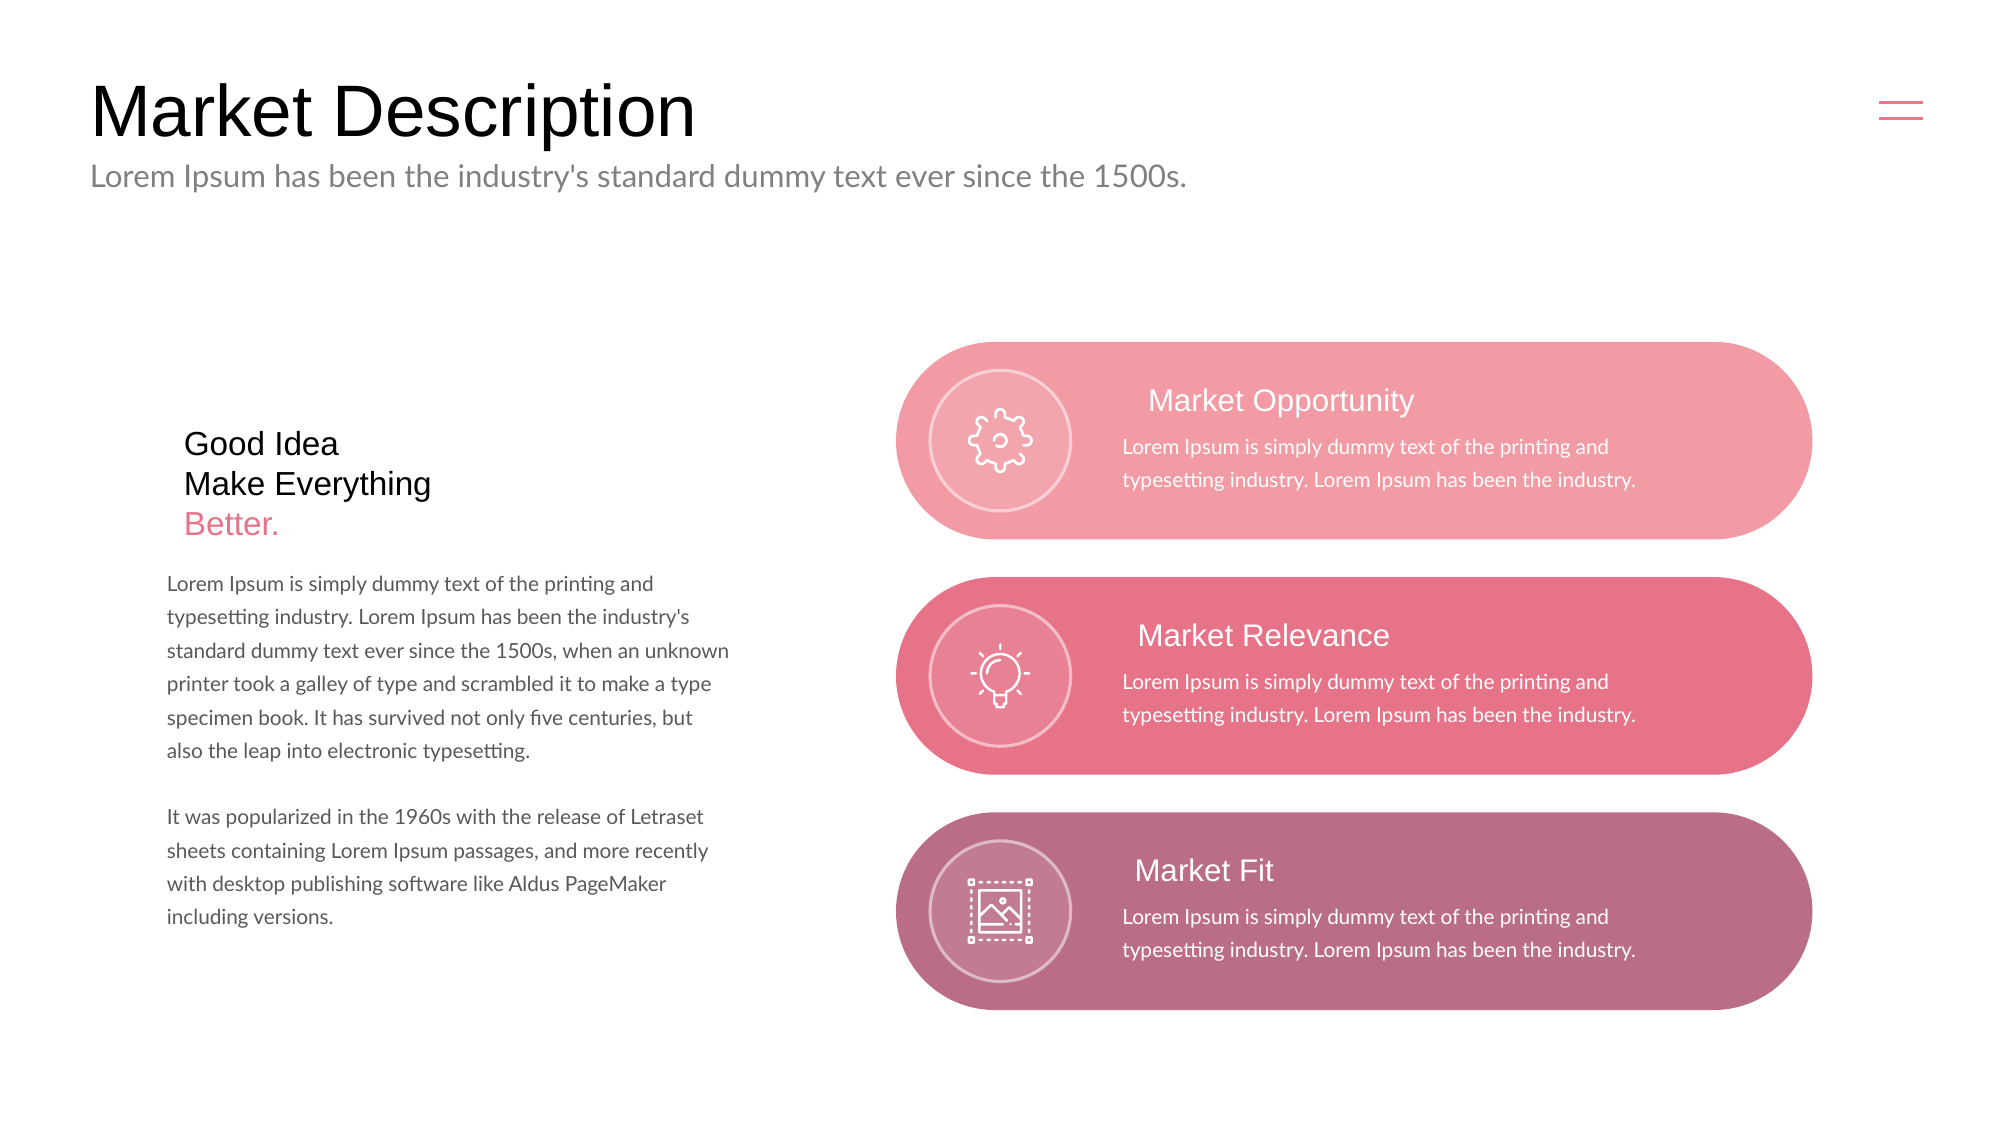

# Market Description
Lorem Ipsum has been the industry's standard dummy text ever since the 1500s.

Market Opportunity

Good Idea
Make Everything
Better.
Lorem Ipsum is simply dummy text of the printing and  typesetting industry. Lorem Ipsum has been the industry.
Lorem Ipsum is simply dummy text of the printing and typesetting industry. Lorem Ipsum has been the industry's standard dummy text ever since the 1500s, when an unknown printer took a galley of type and scrambled it to make a type specimen book. It has survived not only five centuries, but also the leap into electronic typesetting.

It was popularized in the 1960s with the release of Letraset sheets containing Lorem Ipsum passages, and more recently with desktop publishing software like Aldus PageMaker including versions.

Market Relevance

Lorem Ipsum is simply dummy text of the printing and  typesetting industry. Lorem Ipsum has been the industry.

Market Fit

Lorem Ipsum is simply dummy text of the printing and  typesetting industry. Lorem Ipsum has been the industry.